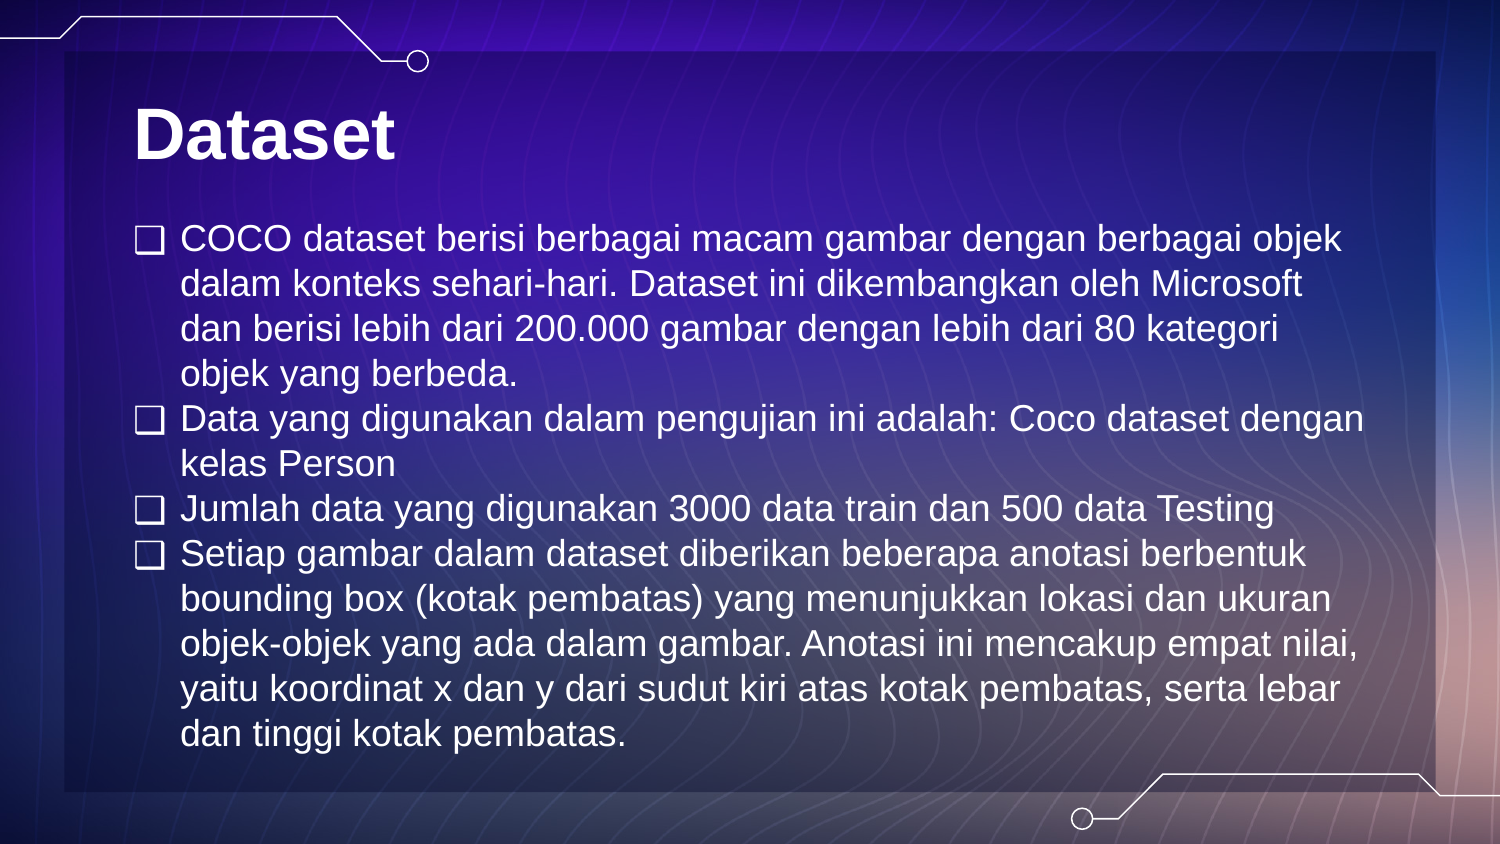

# Dataset
COCO dataset berisi berbagai macam gambar dengan berbagai objek dalam konteks sehari-hari. Dataset ini dikembangkan oleh Microsoft dan berisi lebih dari 200.000 gambar dengan lebih dari 80 kategori objek yang berbeda.
Data yang digunakan dalam pengujian ini adalah: Coco dataset dengan kelas Person
Jumlah data yang digunakan 3000 data train dan 500 data Testing
Setiap gambar dalam dataset diberikan beberapa anotasi berbentuk bounding box (kotak pembatas) yang menunjukkan lokasi dan ukuran objek-objek yang ada dalam gambar. Anotasi ini mencakup empat nilai, yaitu koordinat x dan y dari sudut kiri atas kotak pembatas, serta lebar dan tinggi kotak pembatas.